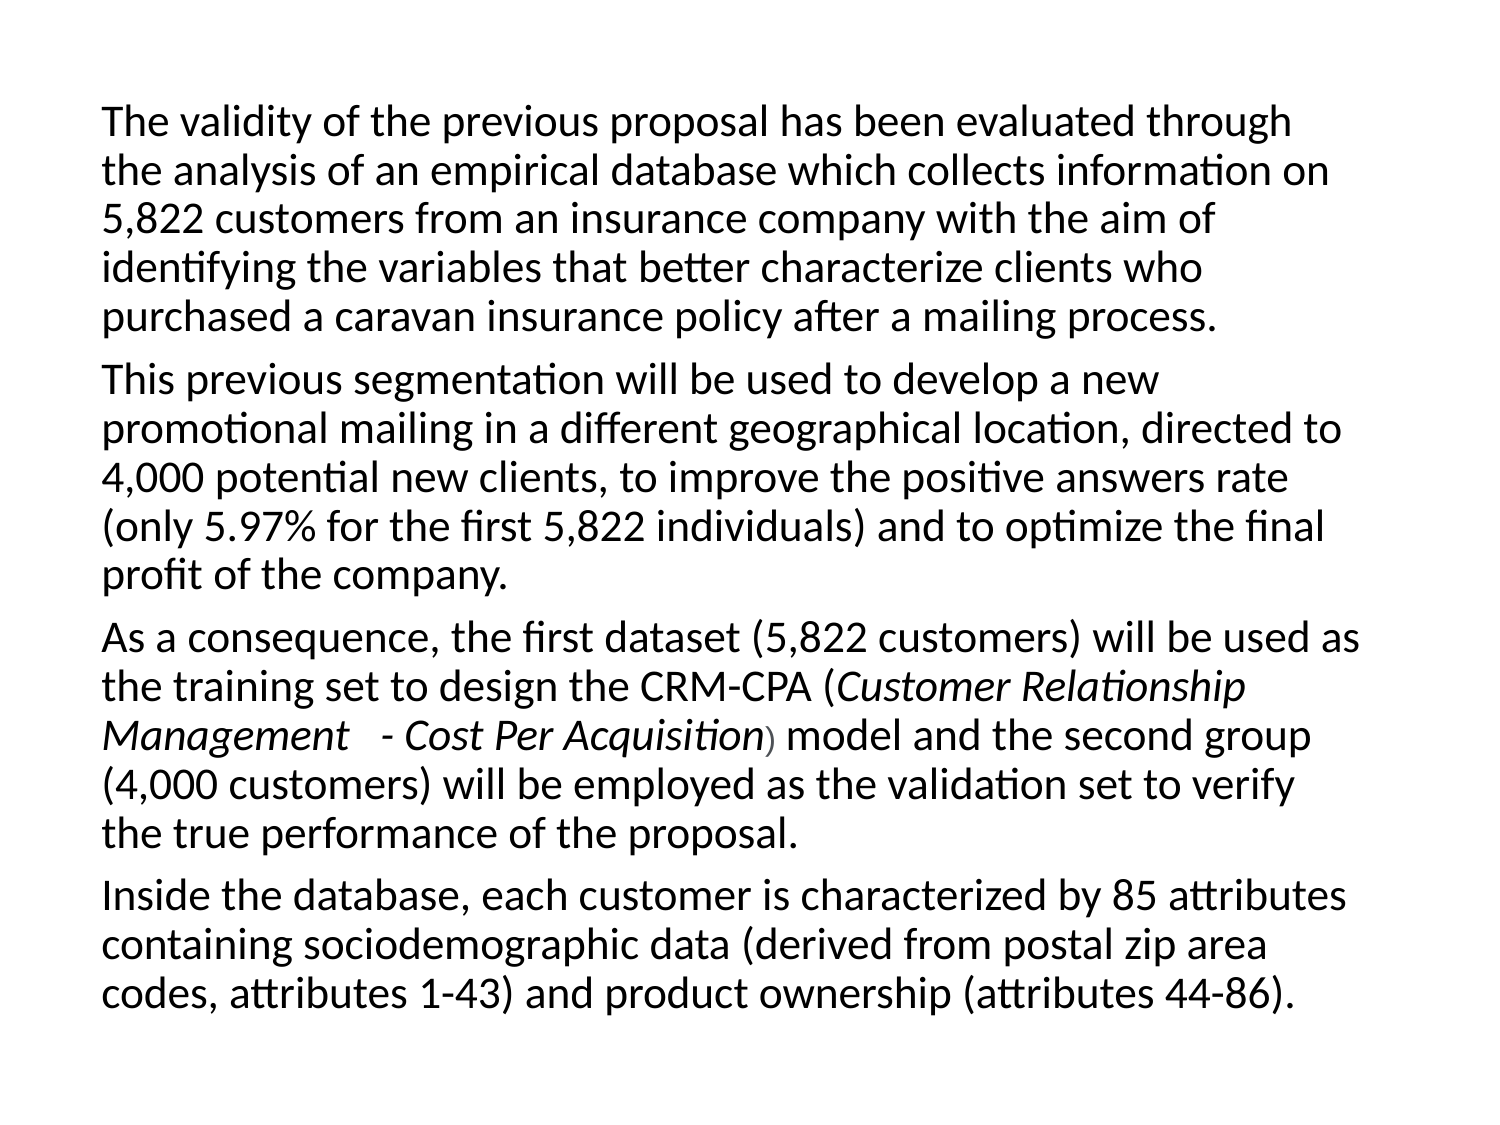

The validity of the previous proposal has been evaluated through the analysis of an empirical database which collects information on 5,822 customers from an insurance company with the aim of identifying the variables that better characterize clients who purchased a caravan insurance policy after a mailing process.
This previous segmentation will be used to develop a new promotional mailing in a different geographical location, directed to 4,000 potential new clients, to improve the positive answers rate (only 5.97% for the first 5,822 individuals) and to optimize the final profit of the company.
As a consequence, the first dataset (5,822 customers) will be used as the training set to design the CRM-CPA (Customer Relationship Management   - Cost Per Acquisition) model and the second group (4,000 customers) will be employed as the validation set to verify the true performance of the proposal.
Inside the database, each customer is characterized by 85 attributes containing sociodemographic data (derived from postal zip area codes, attributes 1-43) and product ownership (attributes 44-86).